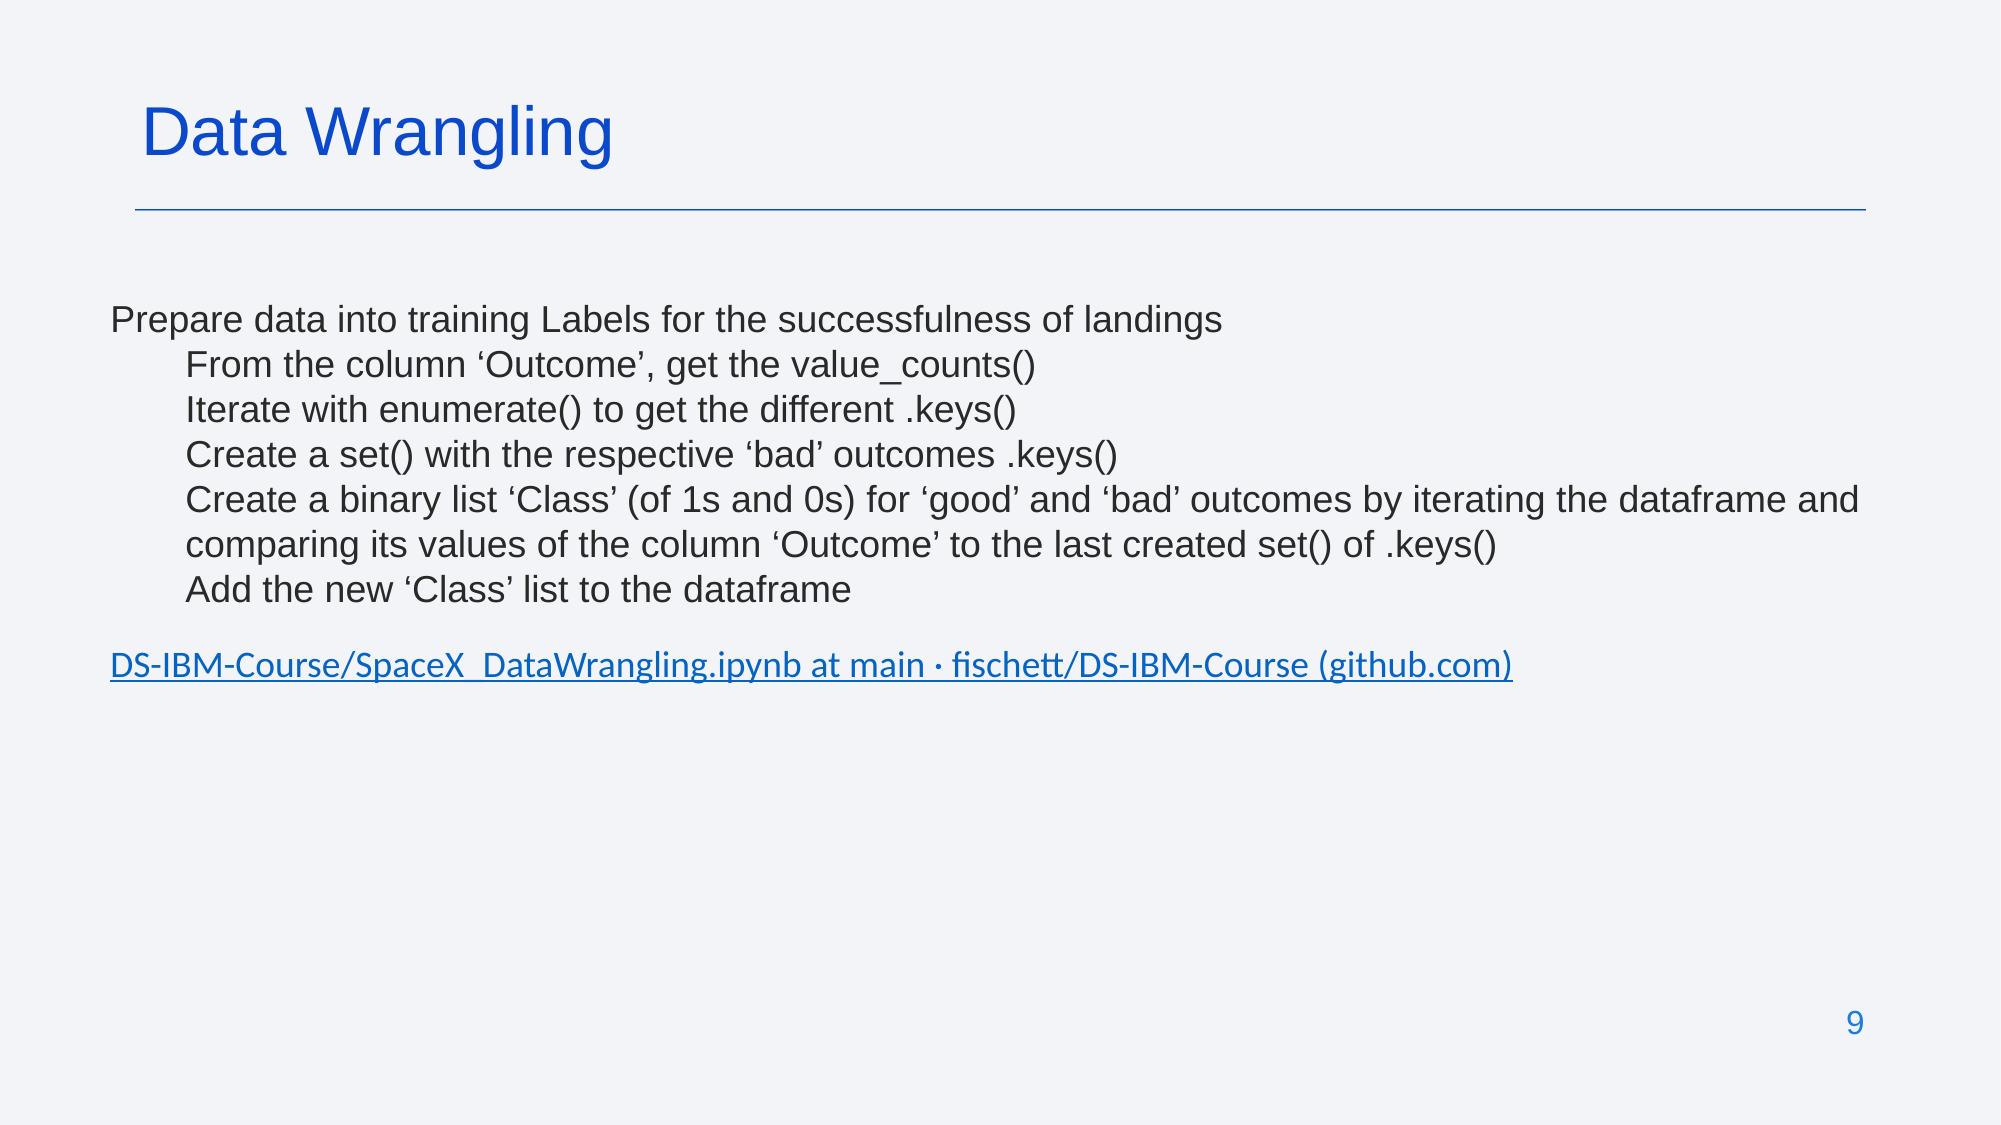

Data Wrangling
Prepare data into training Labels for the successfulness of landings
From the column ‘Outcome’, get the value_counts()
Iterate with enumerate() to get the different .keys()
Create a set() with the respective ‘bad’ outcomes .keys()
Create a binary list ‘Class’ (of 1s and 0s) for ‘good’ and ‘bad’ outcomes by iterating the dataframe and comparing its values of the column ‘Outcome’ to the last created set() of .keys()
Add the new ‘Class’ list to the dataframe
DS-IBM-Course/SpaceX_DataWrangling.ipynb at main · fischett/DS-IBM-Course (github.com)

9